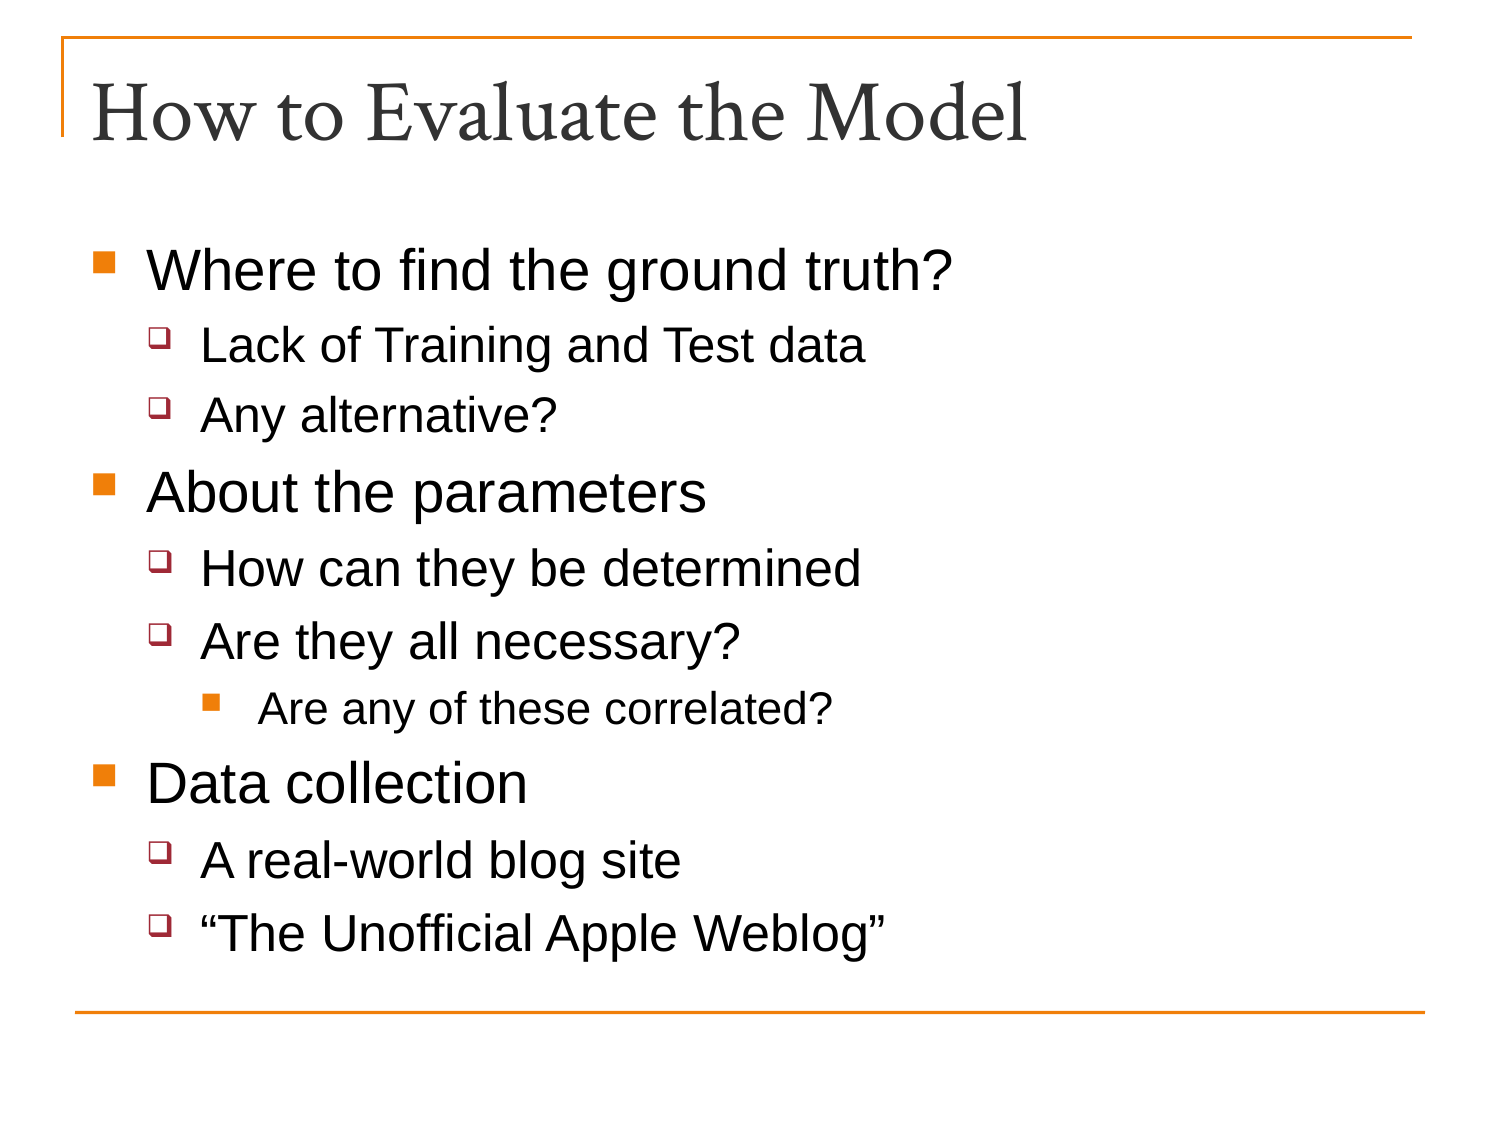

How to Evaluate the Model
Where to find the ground truth?
Lack of Training and Test data
Any alternative?
About the parameters
How can they be determined
Are they all necessary?
Are any of these correlated?
Data collection
A real-world blog site
“The Unofficial Apple Weblog”